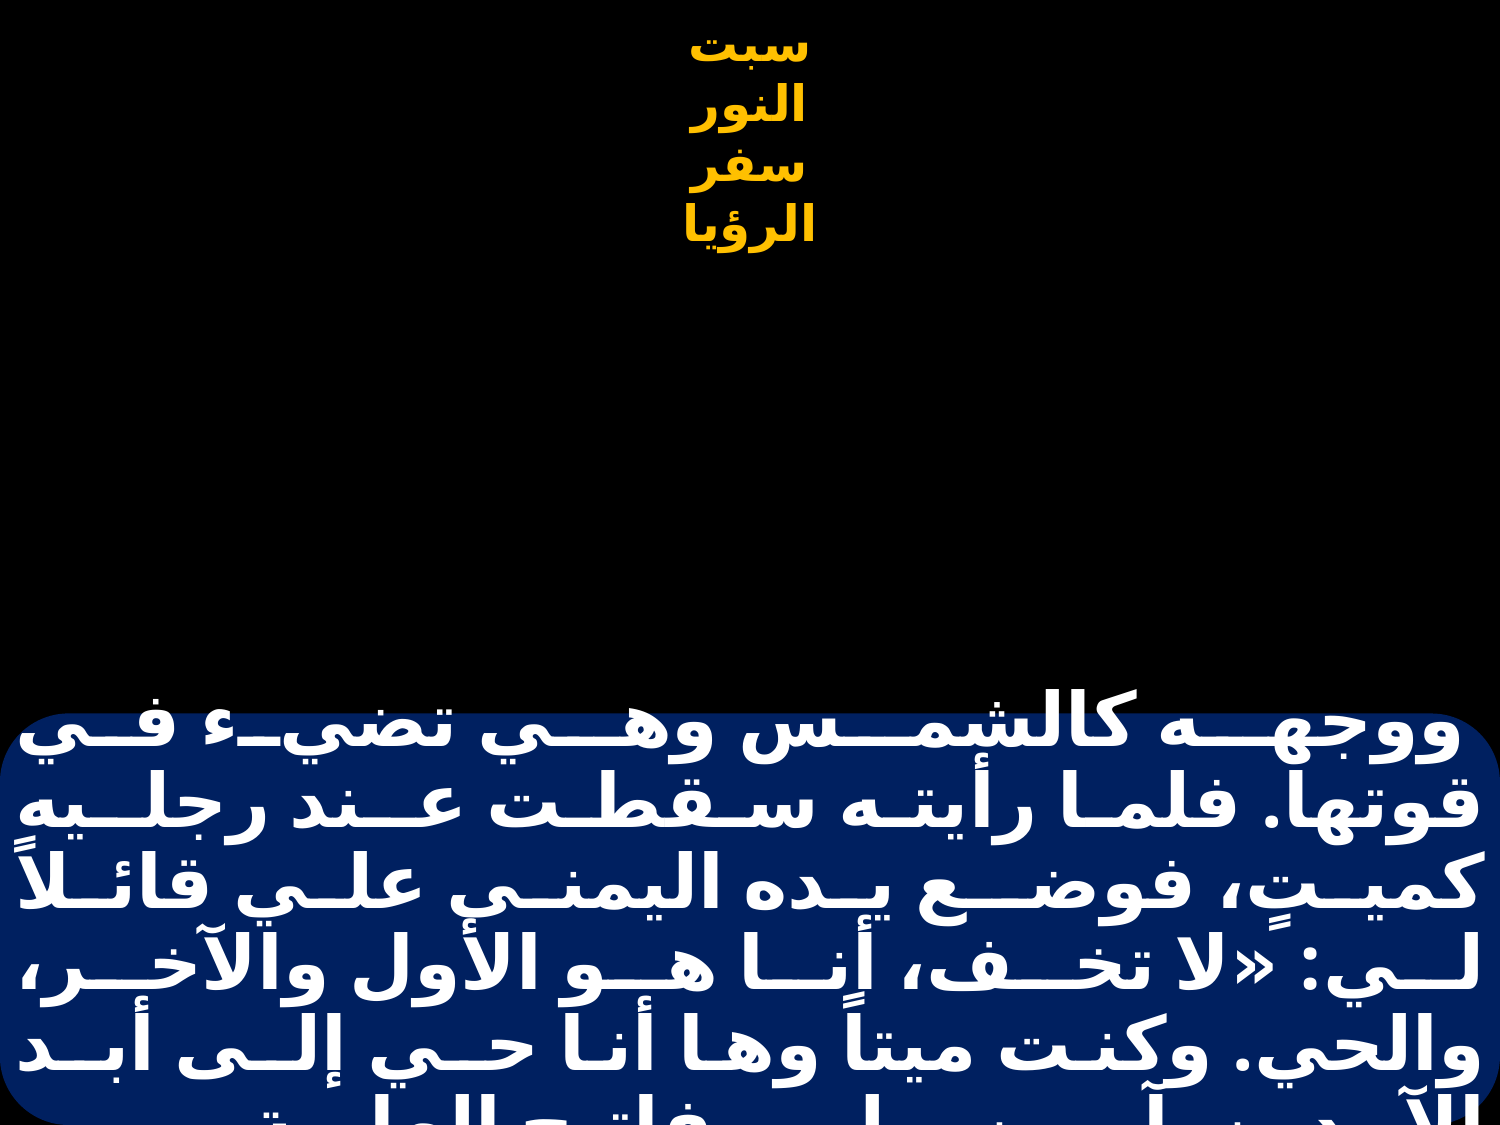

# ووجهـه كالشمـس وهـي تضيء في قوتها. فلما رأيته سقطـت عـند رجلـيه كميـتٍ، فوضــع يـده اليمنـى علـي قائـلاً لـي: «لا تخـف، أنـا هـو الأول والآخـر، والحي. وكنت ميتاً وها أنا حـي إلـى أبـد الآبـدين. آمـين. ولي مفاتيح الهاوية